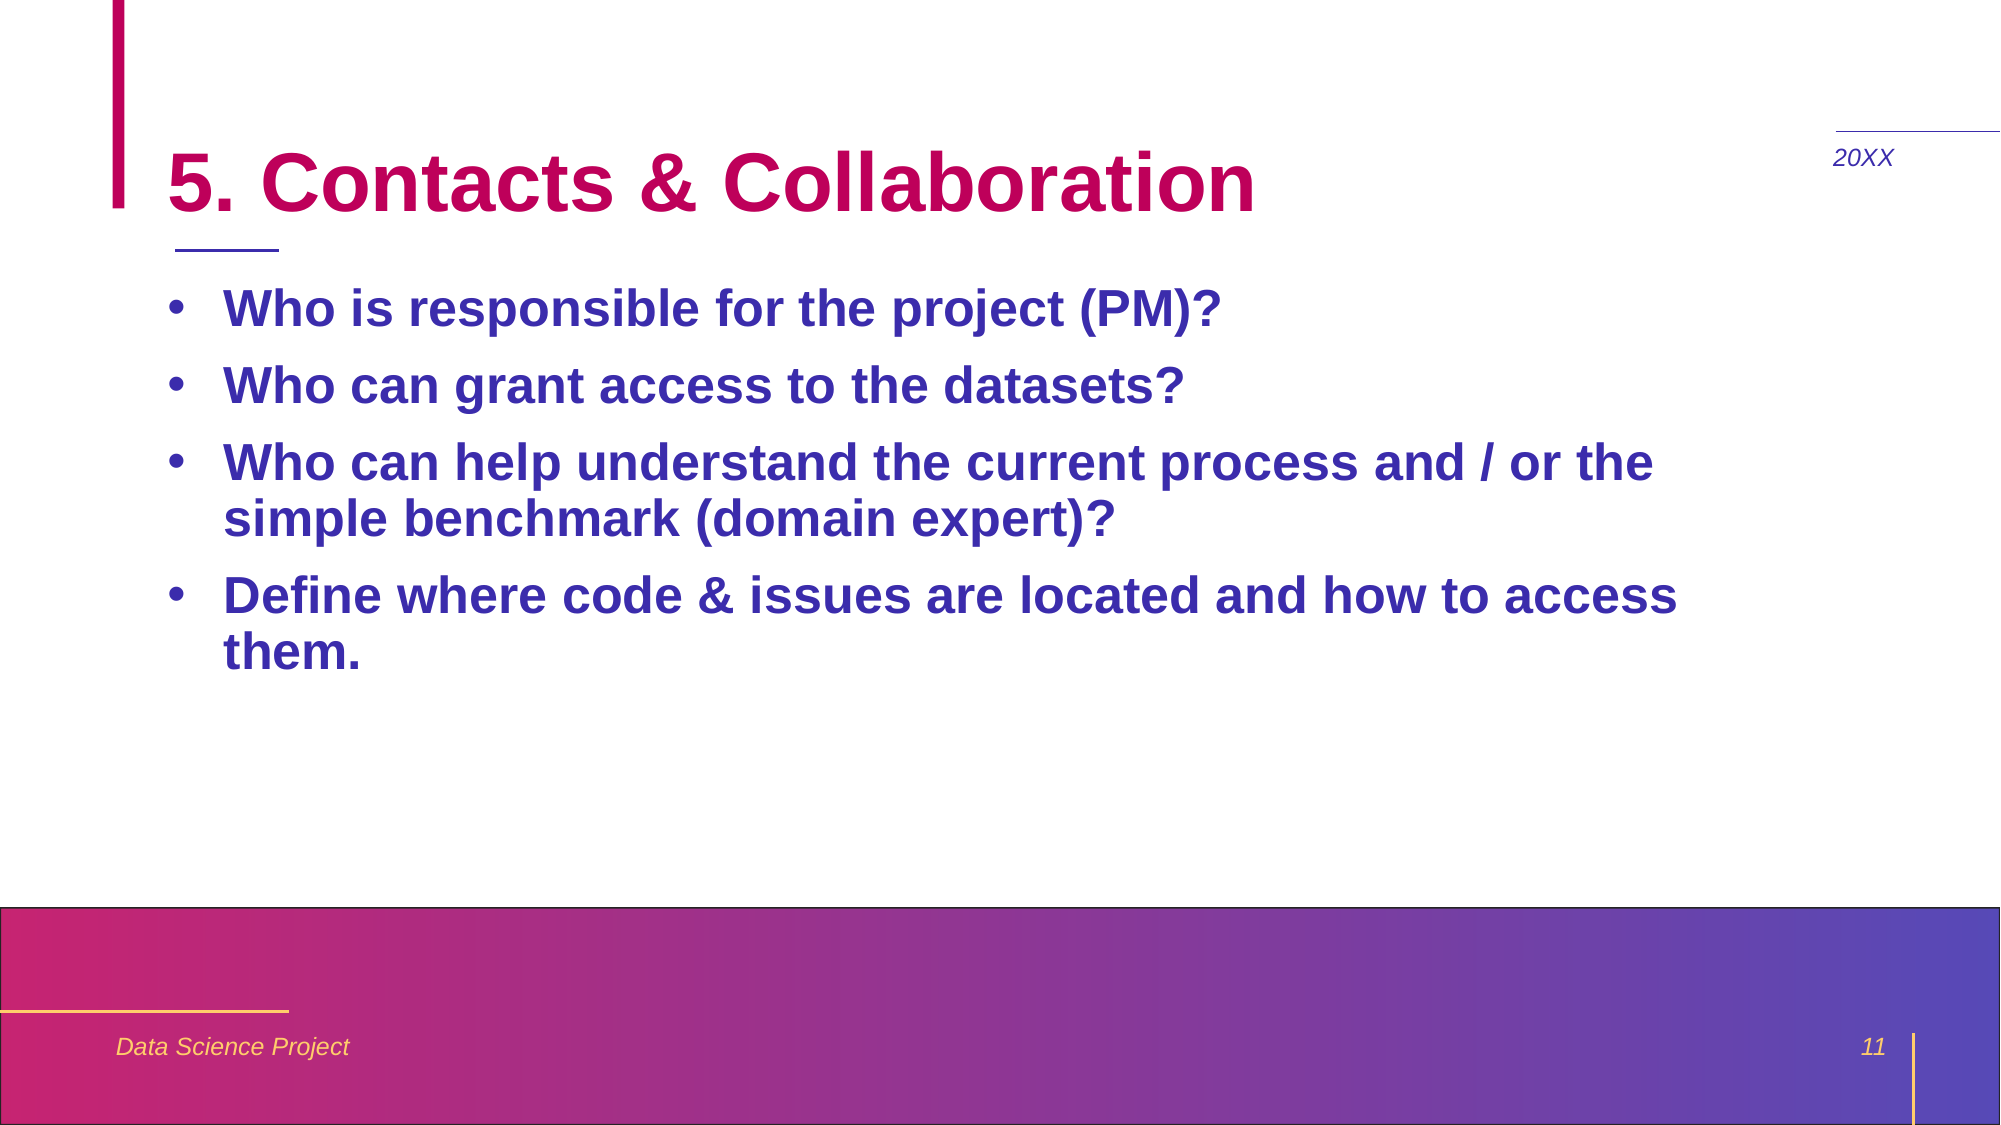

# 5. Contacts & Collaboration
20XX
Who is responsible for the project (PM)?
Who can grant access to the datasets?
Who can help understand the current process and / or the simple benchmark (domain expert)?
Define where code & issues are located and how to access them.

Data Science Project
11